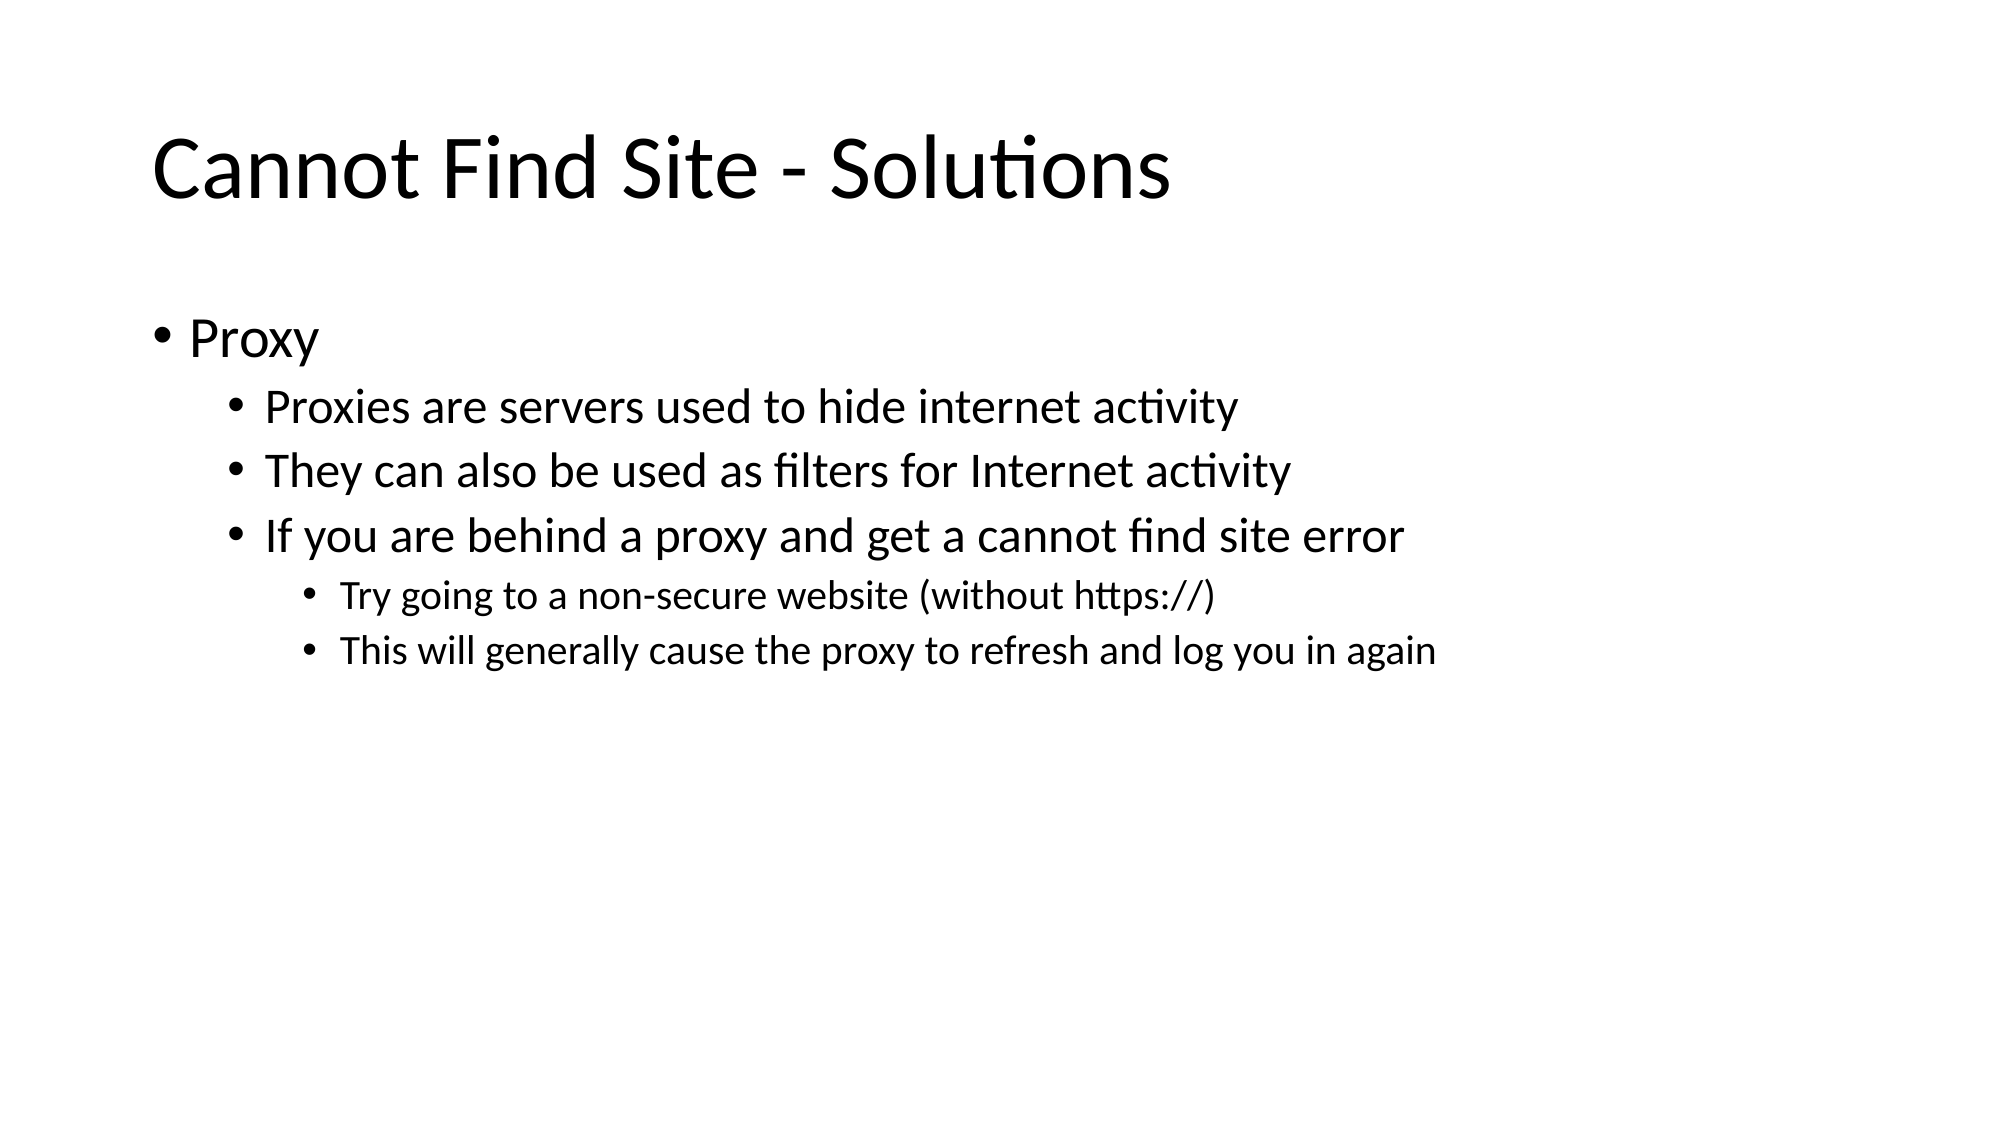

# Cannot Find Site - Solutions
Proxy
Proxies are servers used to hide internet activity
They can also be used as filters for Internet activity
If you are behind a proxy and get a cannot find site error
Try going to a non-secure website (without https://)
This will generally cause the proxy to refresh and log you in again